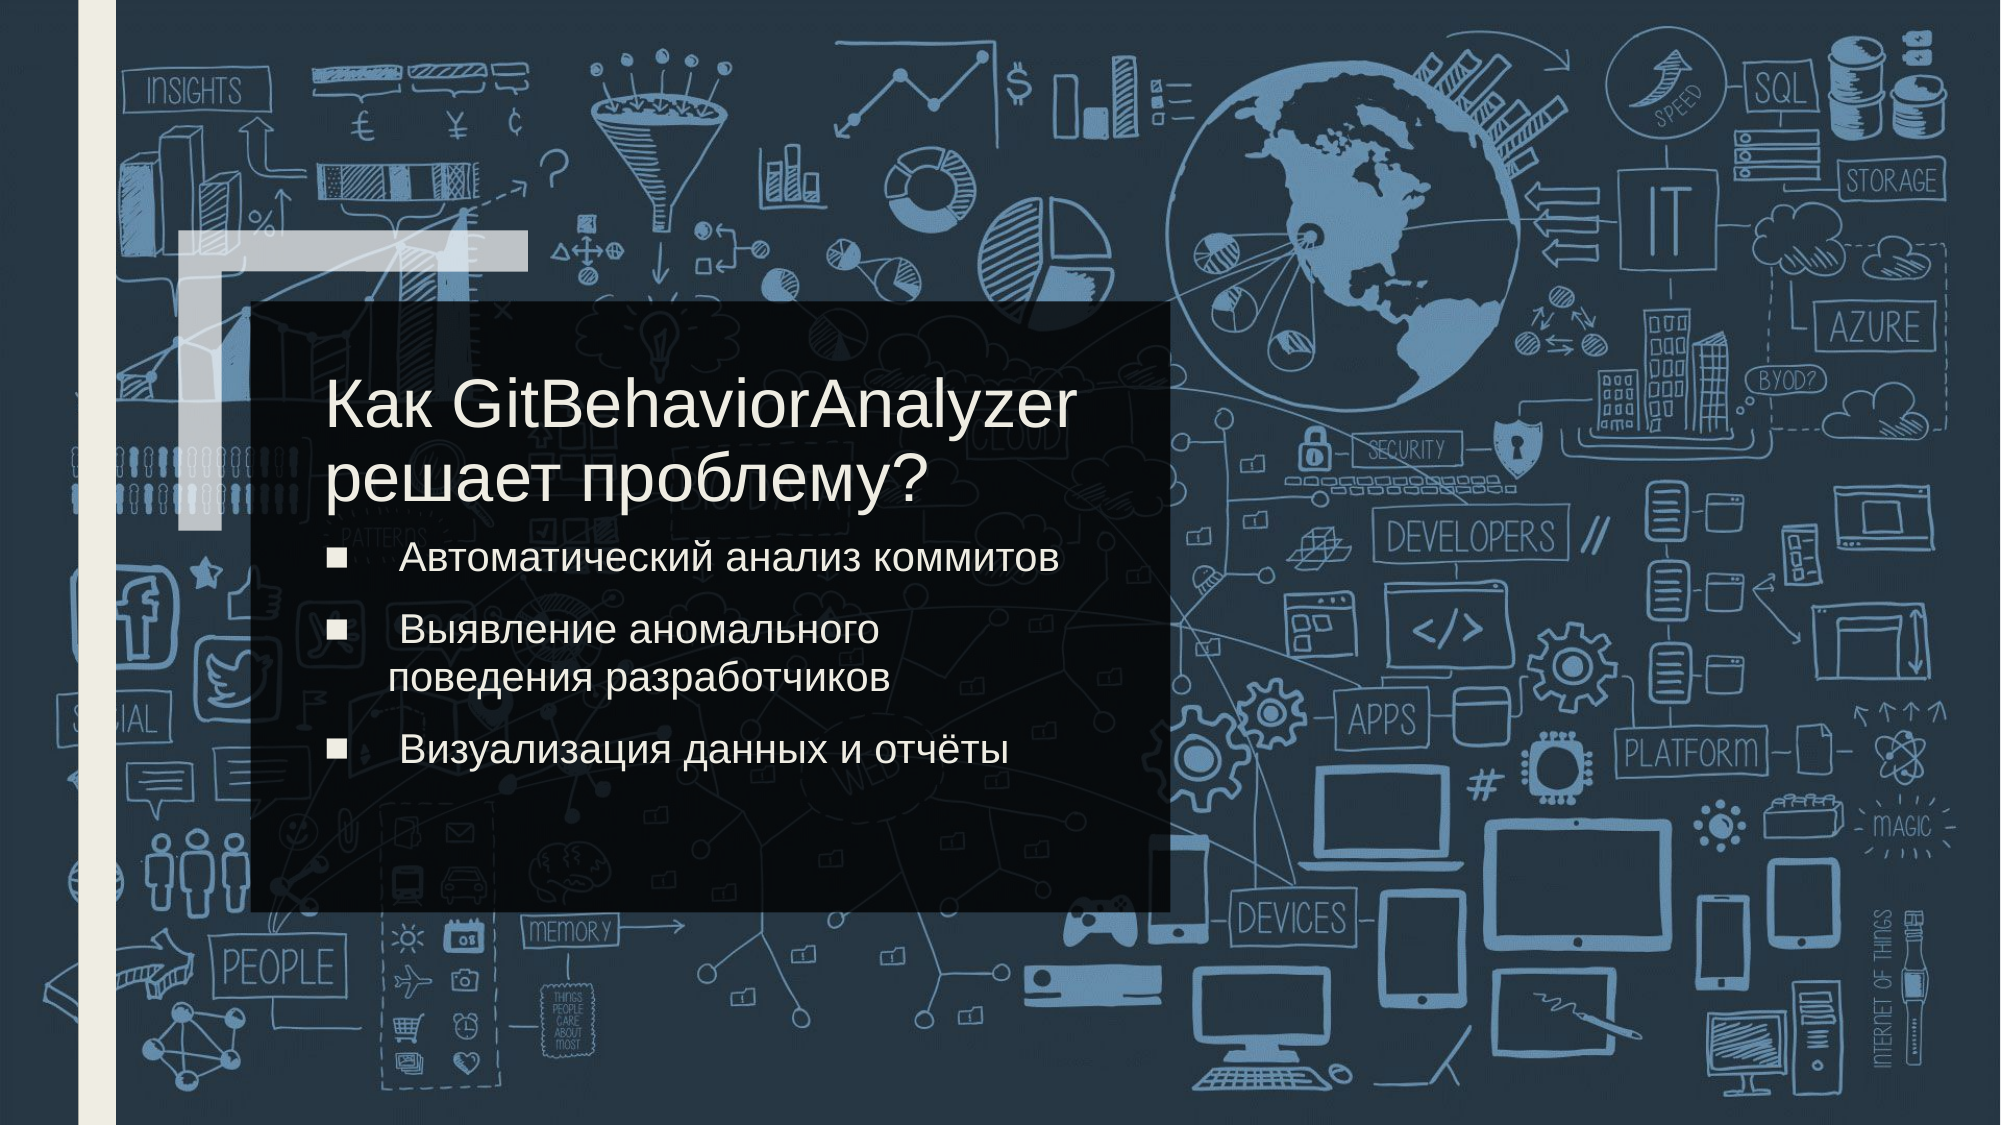

# Как GitBehaviorAnalyzer решает проблему?
 Автоматический анализ коммитов
 Выявление аномального поведения разработчиков
 Визуализация данных и отчёты